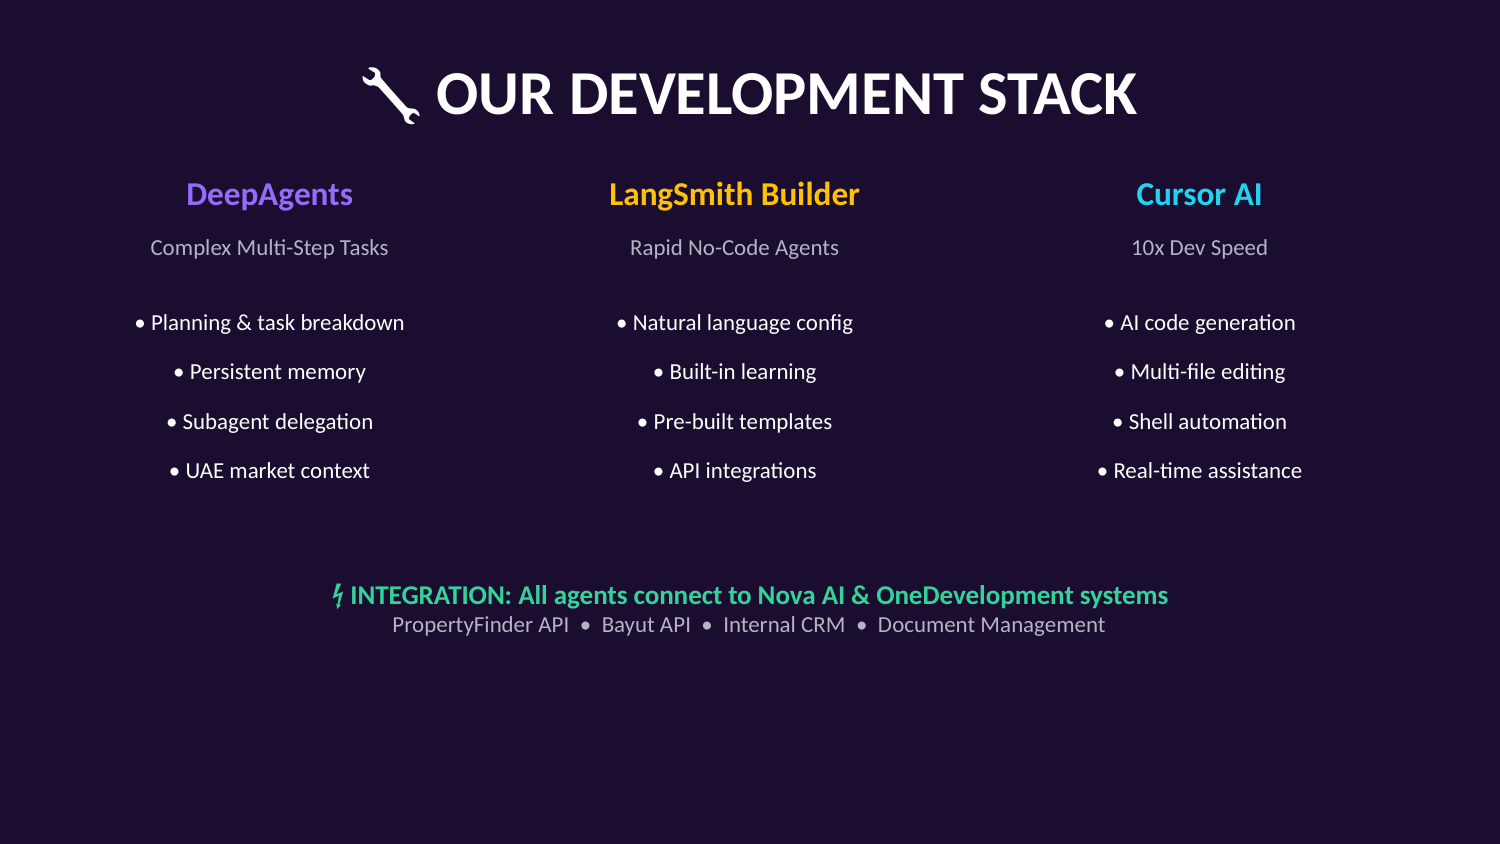

🔧 OUR DEVELOPMENT STACK
DeepAgents
LangSmith Builder
Cursor AI
Complex Multi-Step Tasks
Rapid No-Code Agents
10x Dev Speed
• Planning & task breakdown
• Natural language config
• AI code generation
• Persistent memory
• Built-in learning
• Multi-file editing
• Subagent delegation
• Pre-built templates
• Shell automation
• UAE market context
• API integrations
• Real-time assistance
⚡ INTEGRATION: All agents connect to Nova AI & OneDevelopment systems
PropertyFinder API  •  Bayut API  •  Internal CRM  •  Document Management